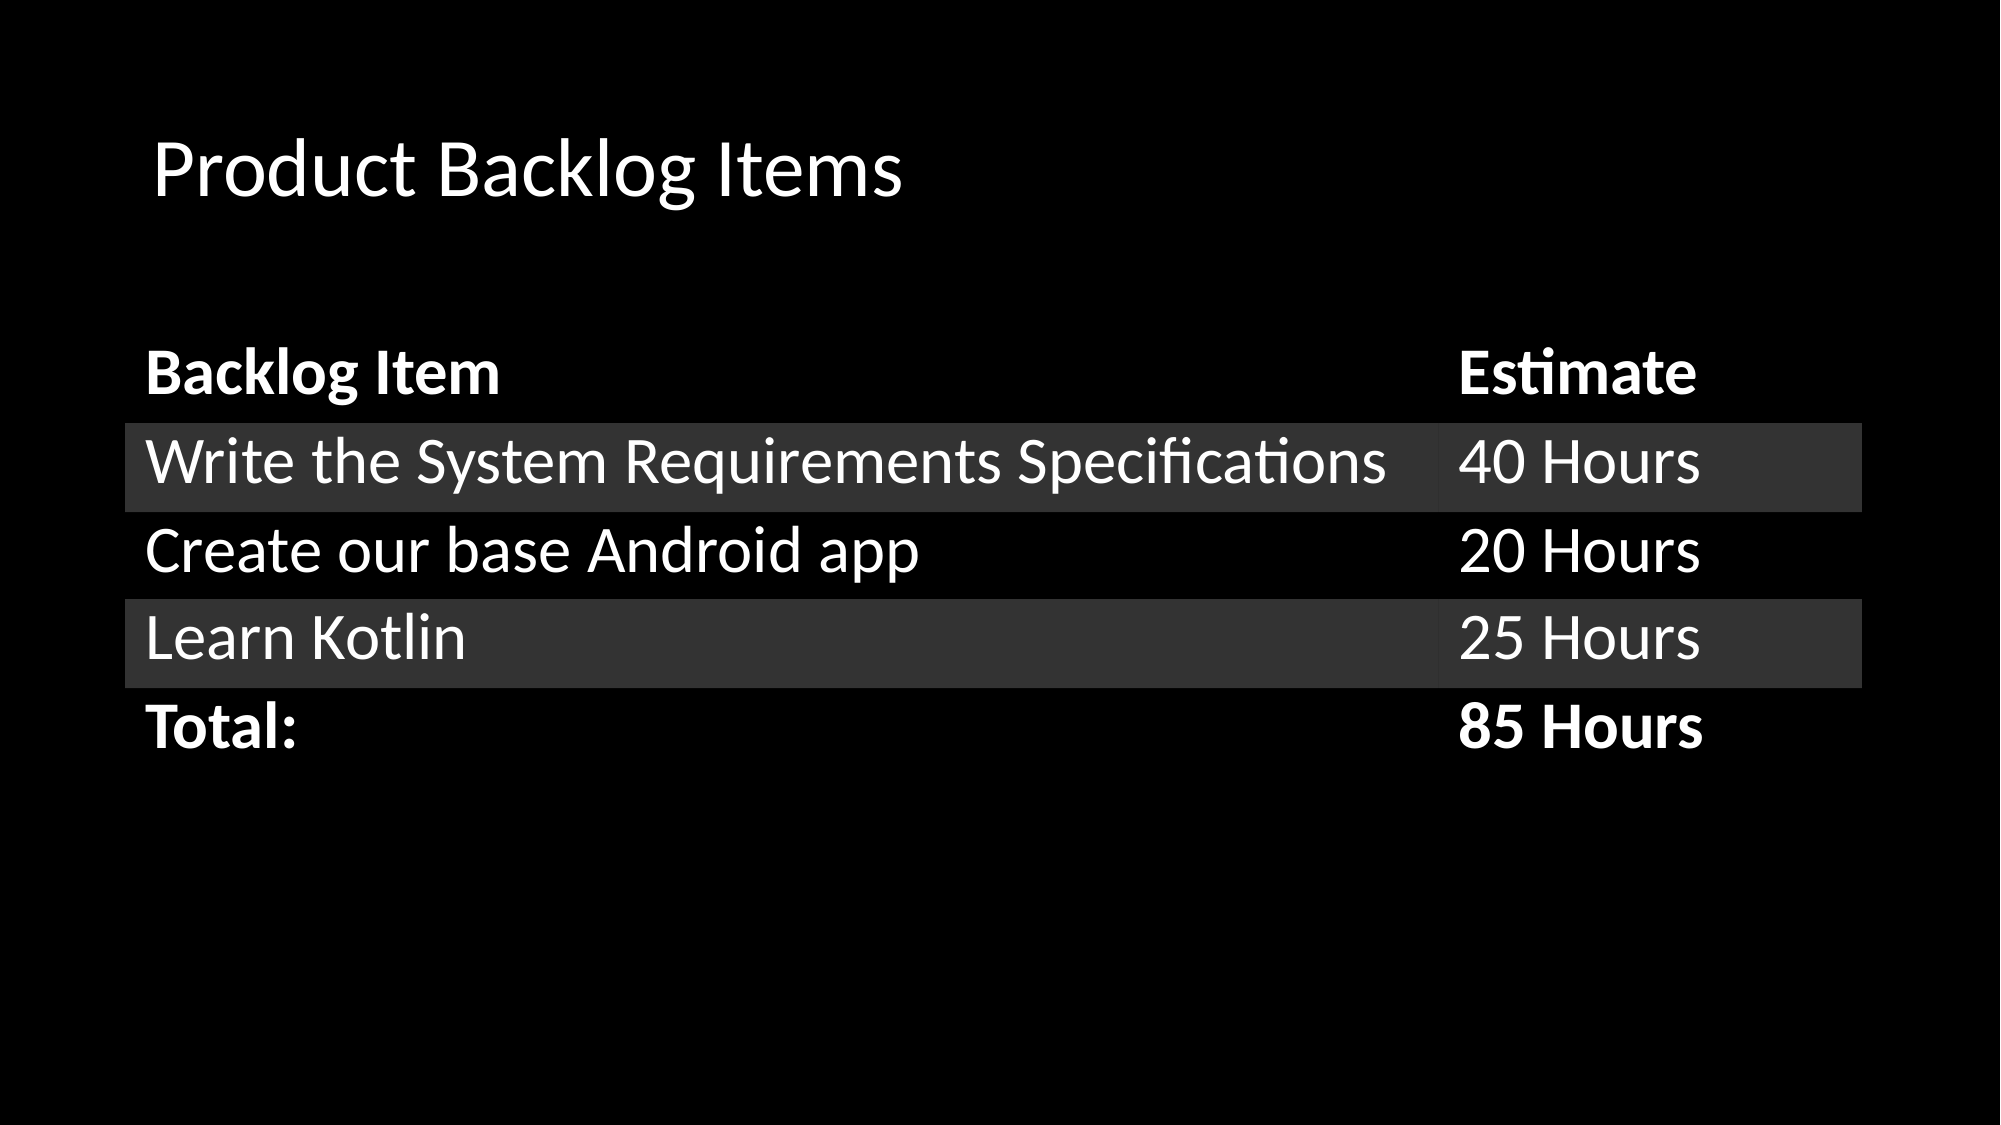

# Product Backlog Items
| Backlog Item | Estimate |
| --- | --- |
| Write the System Requirements Specifications | 40 Hours |
| Create our base Android app | 20 Hours |
| Learn Kotlin | 25 Hours |
| Total: | 85 Hours |